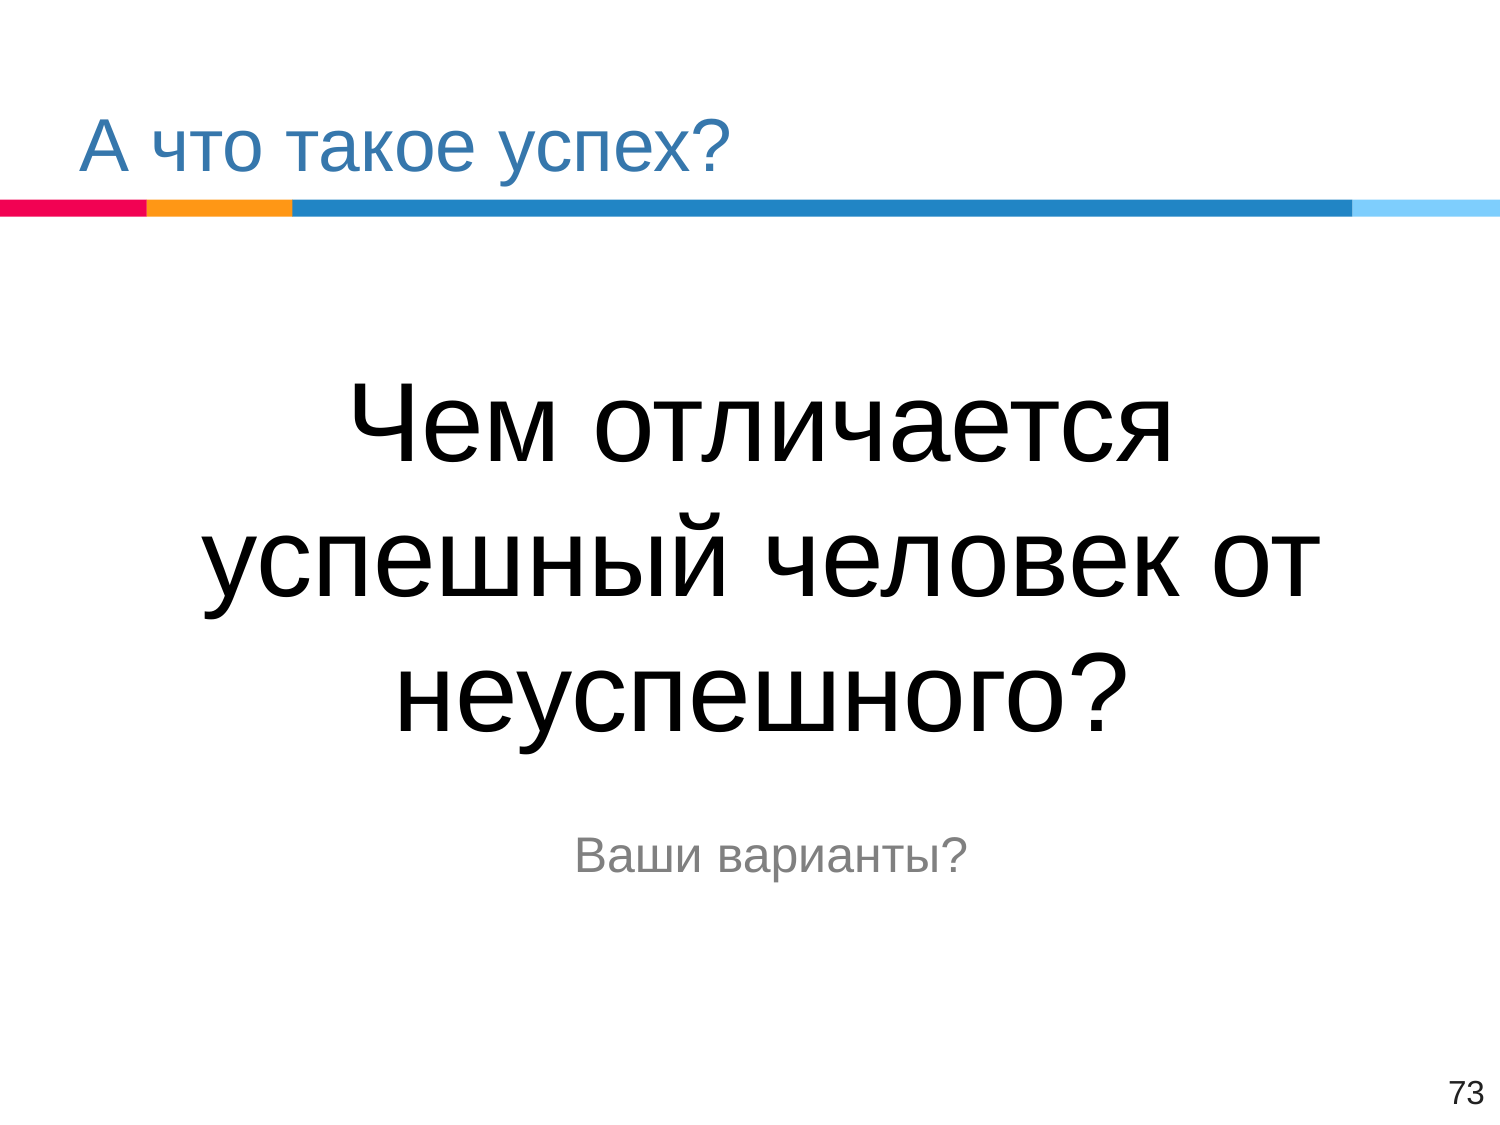

# А что такое успех?
Чем отличается успешный человек от неуспешного?

Ваши варианты?

73